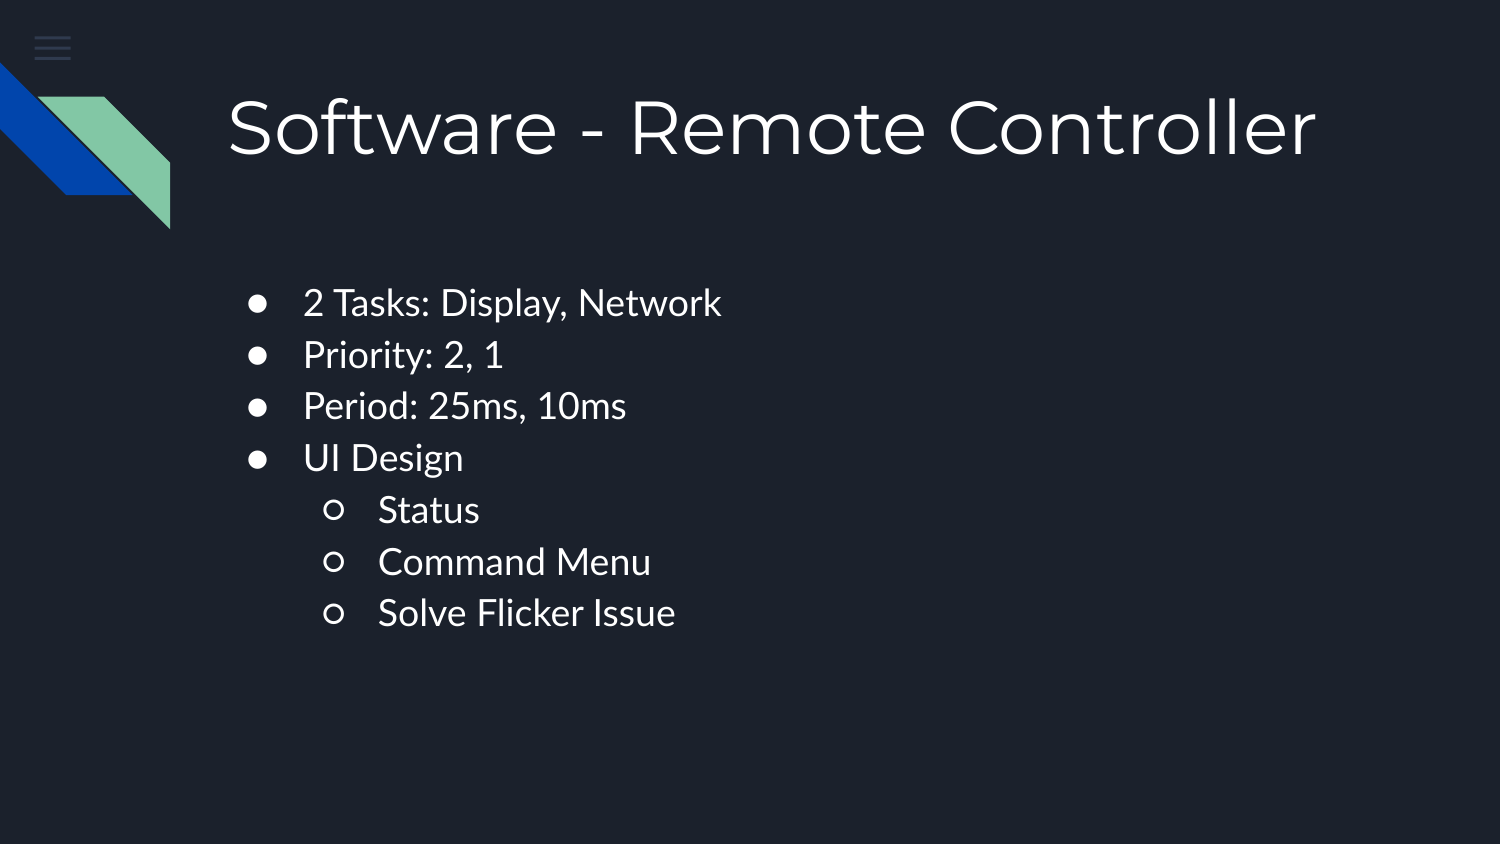

# Software - Remote Controller
2 Tasks: Display, Network
Priority: 2, 1
Period: 25ms, 10ms
UI Design
Status
Command Menu
Solve Flicker Issue